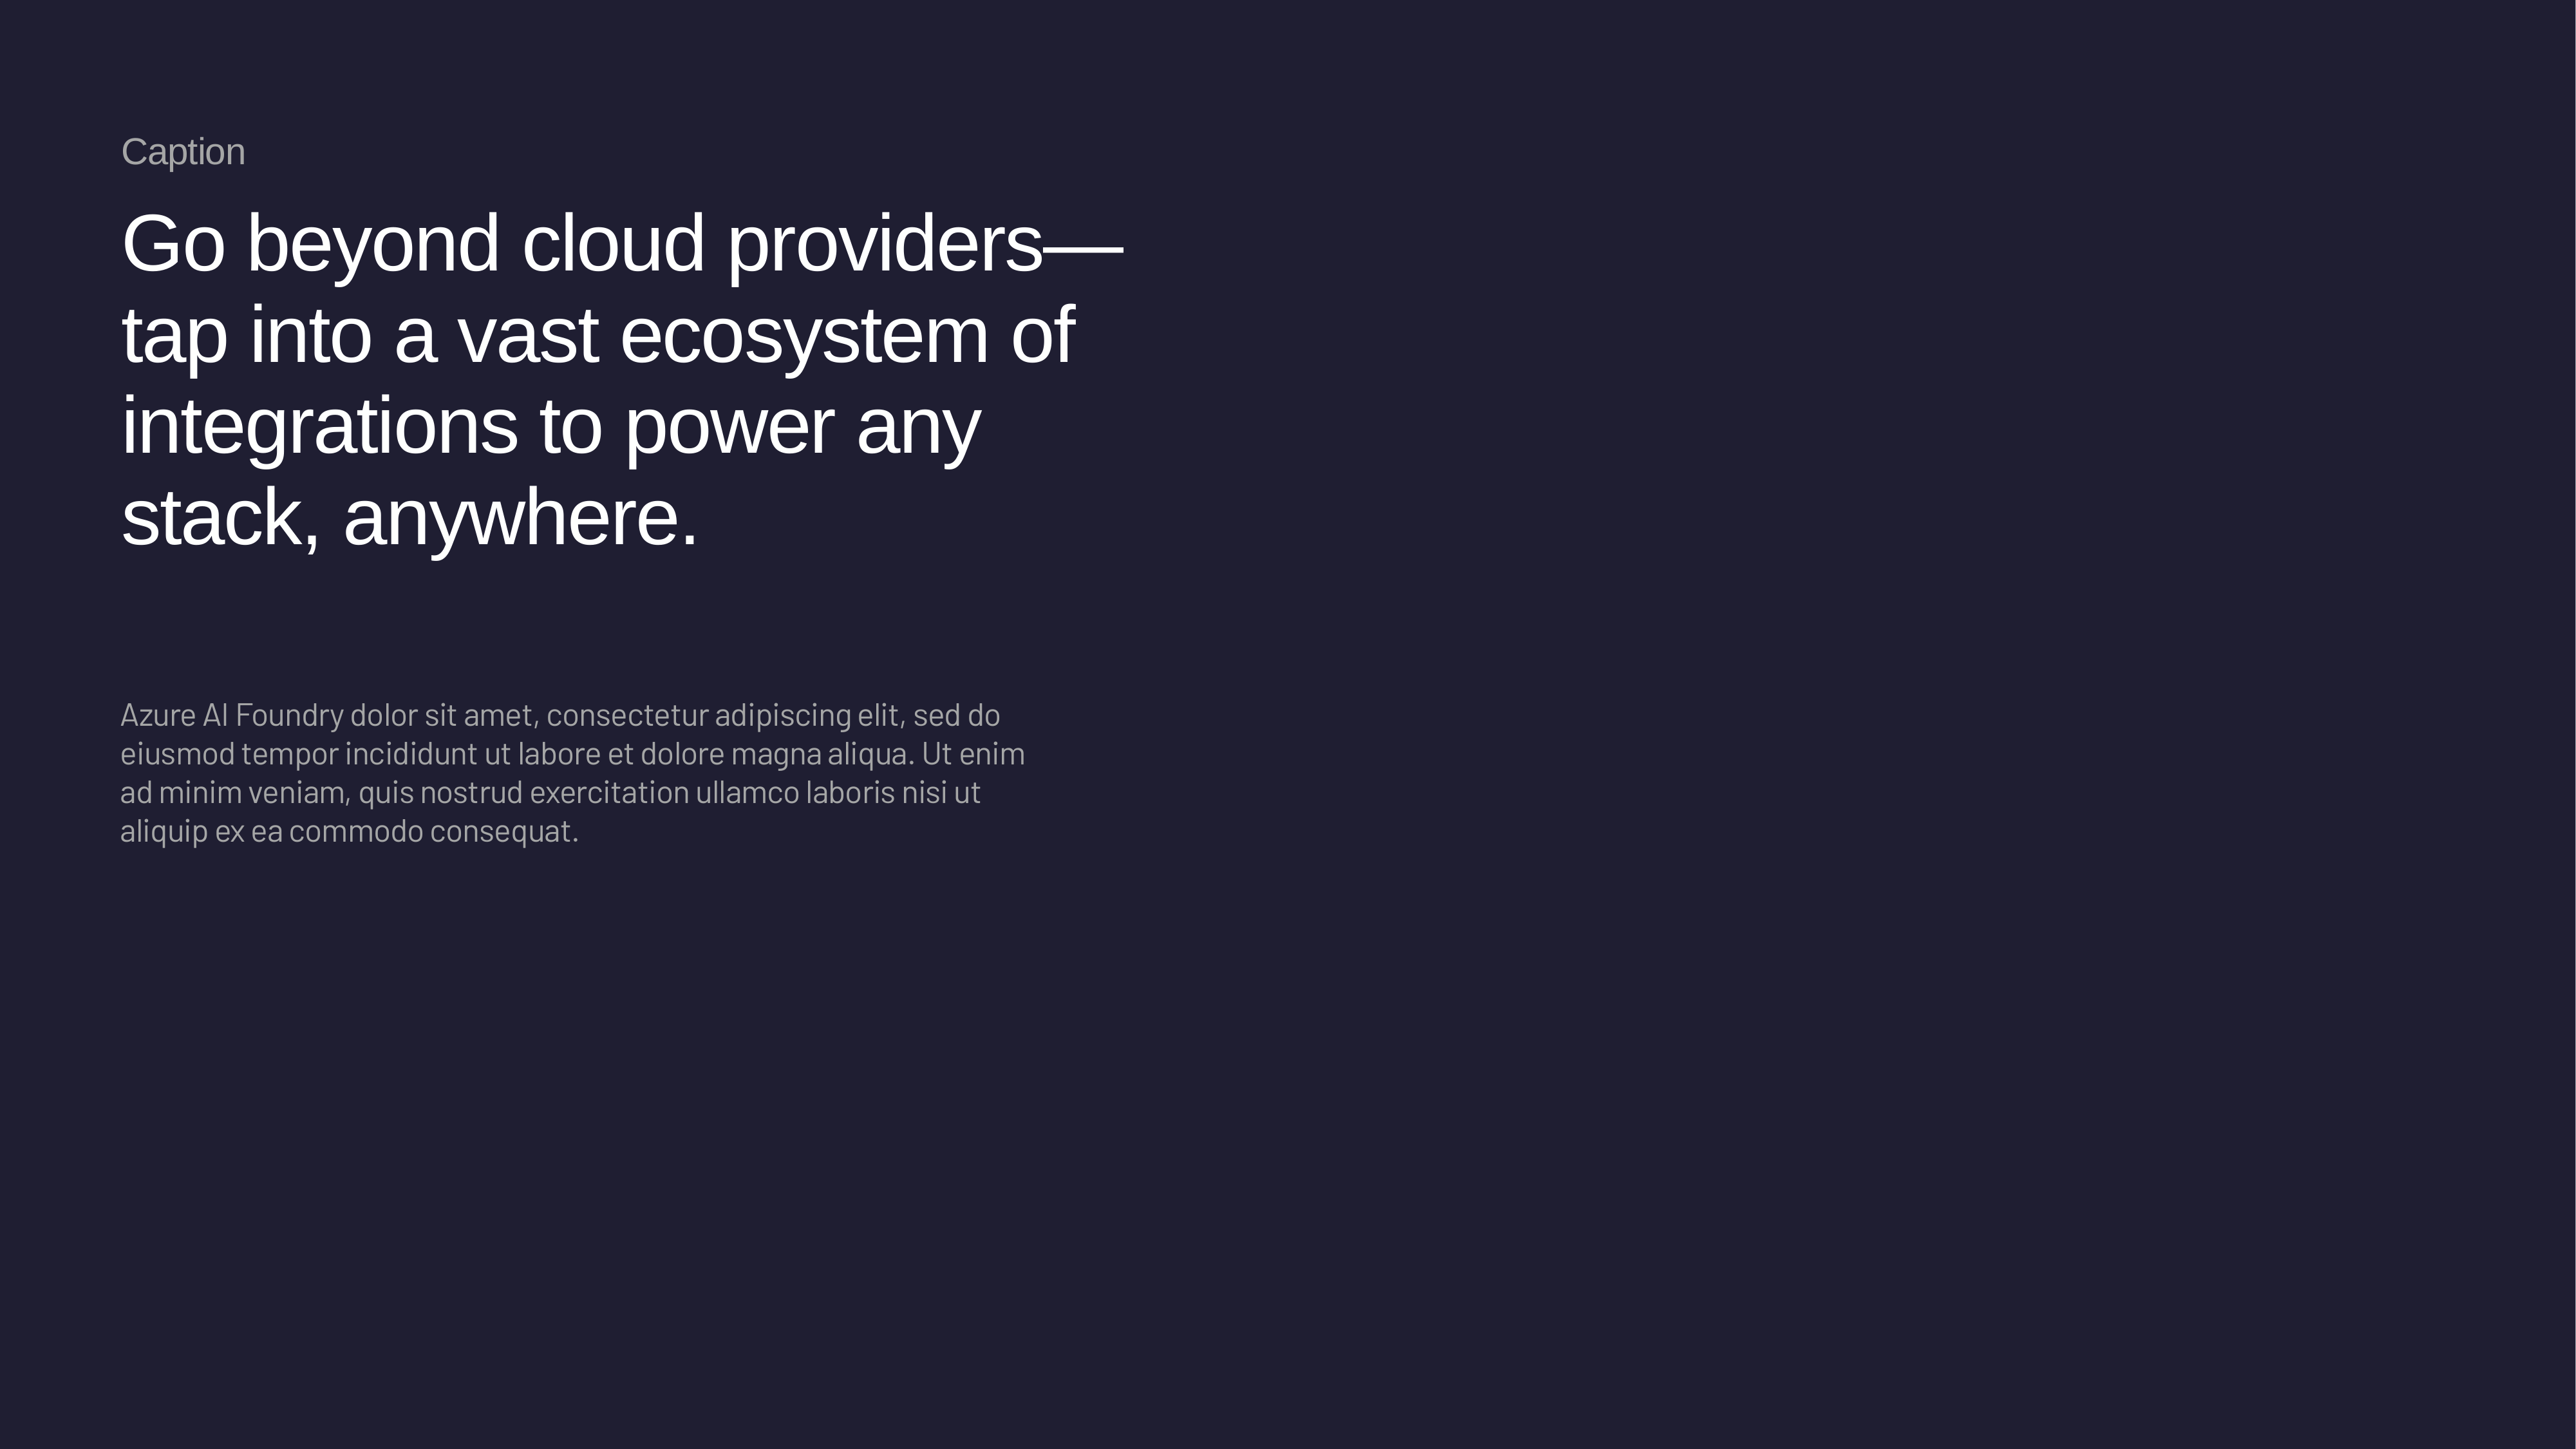

Caption

Go beyond cloud providers—tap into a vast ecosystem of integrations to power any stack, anywhere.
Azure AI Foundry dolor sit amet, consectetur adipiscing elit, sed do eiusmod tempor incididunt ut labore et dolore magna aliqua. Ut enim ad minim veniam, quis nostrud exercitation ullamco laboris nisi ut aliquip ex ea commodo consequat.